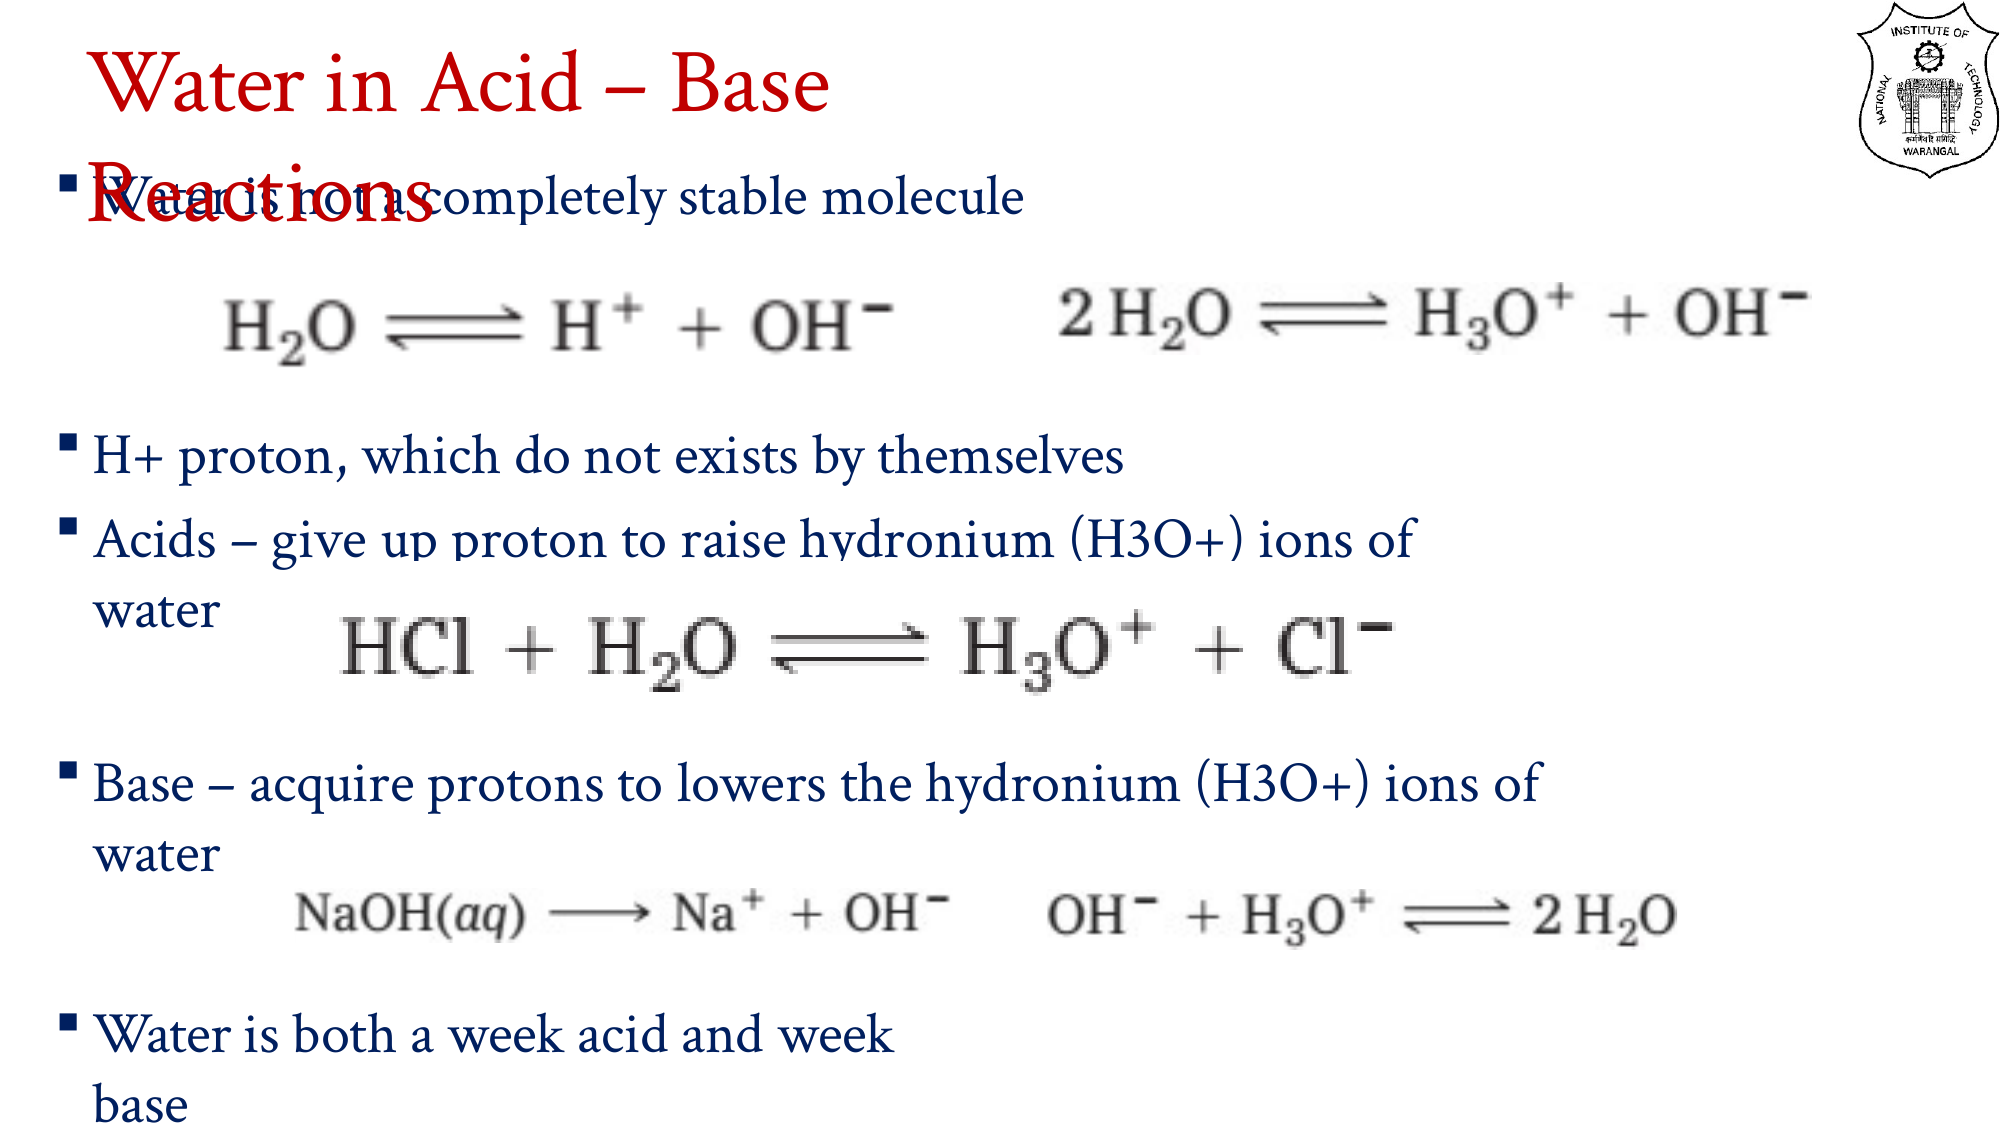

# Water in Acid – Base Reactions
Water is not a completely stable molecule

H+ proton, which do not exists by themselves
Acids – give up proton to raise hydronium (H3O+) ions of	water

Base – acquire protons to lowers the hydronium (H3O+) ions of	water

Water is both a week acid and week base